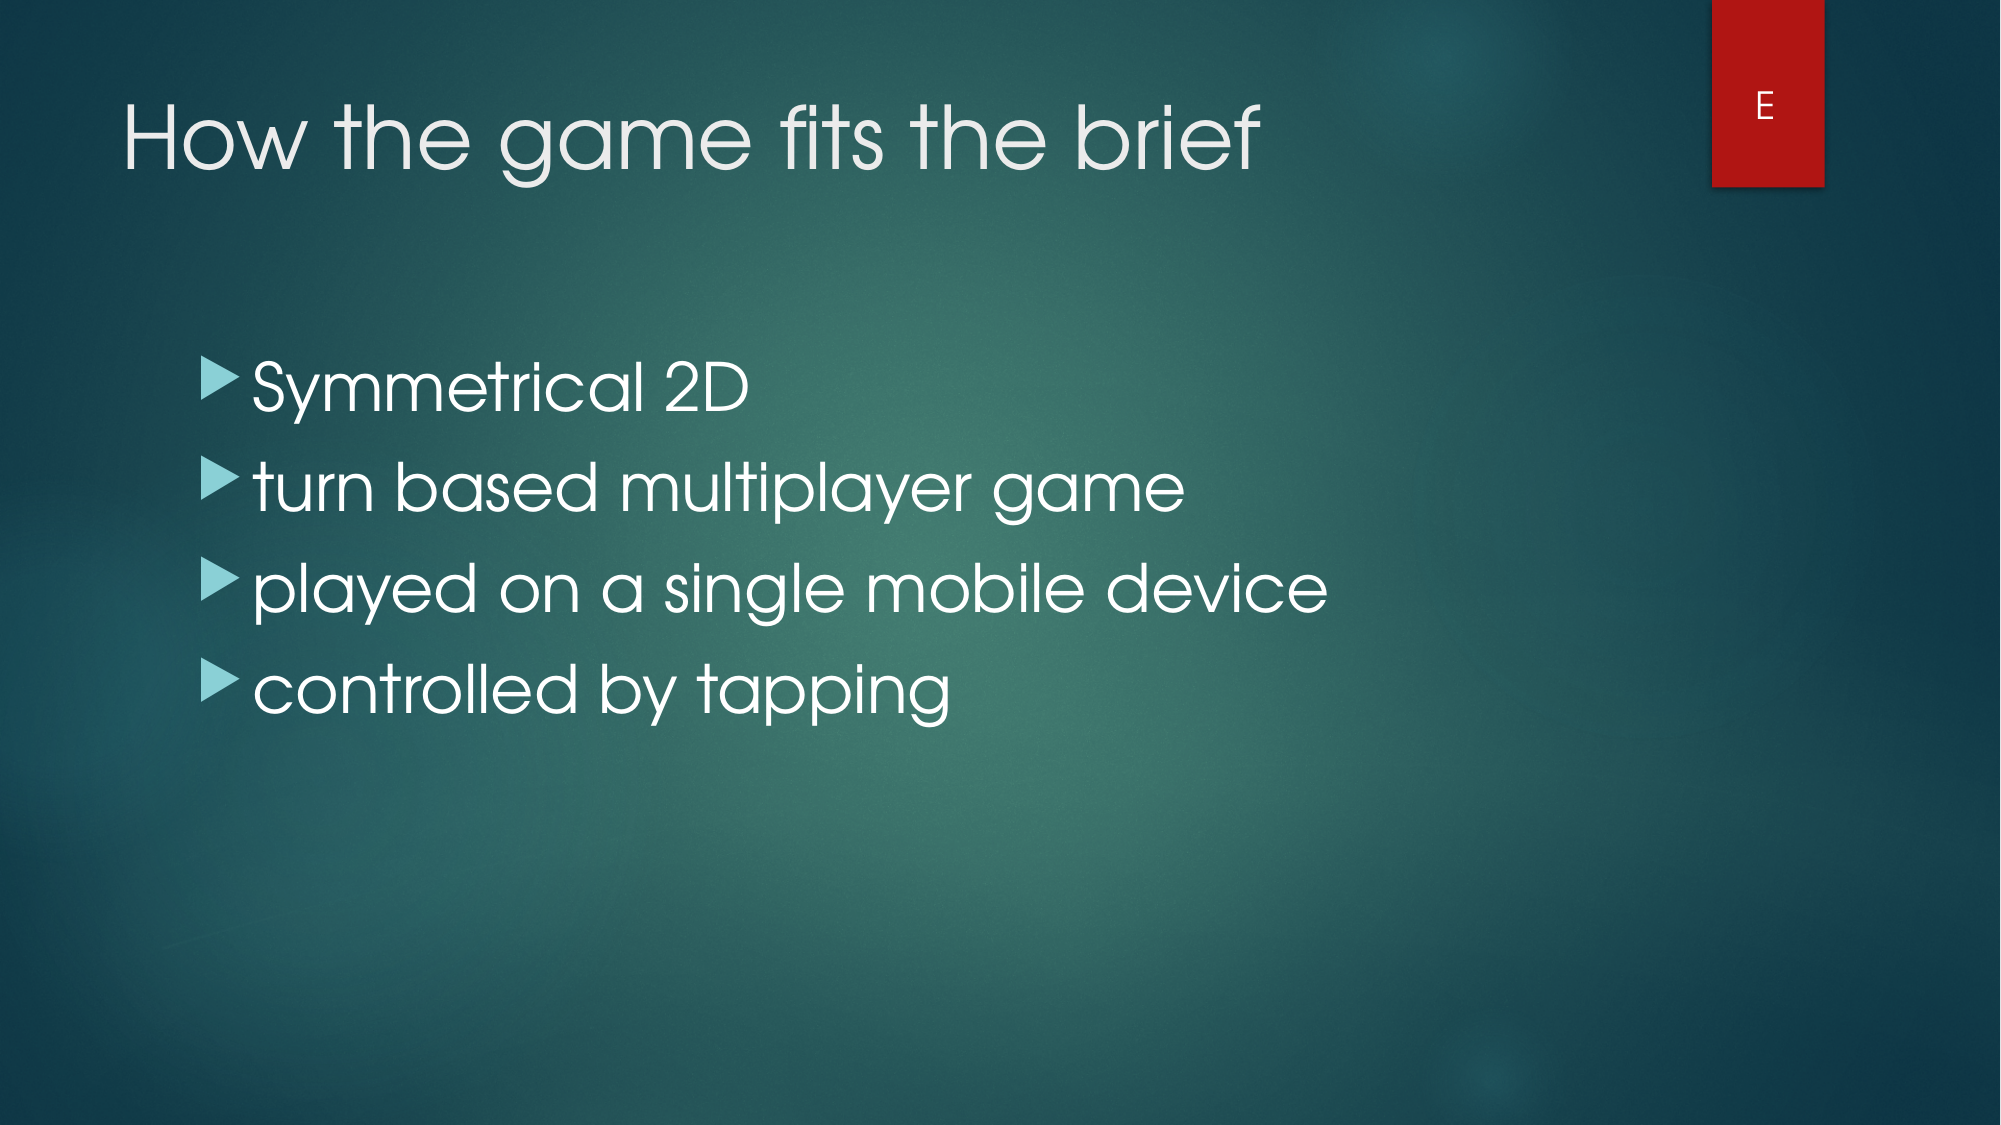

# How the game fits the brief
E
Symmetrical 2D
turn based multiplayer game
played on a single mobile device
controlled by tapping